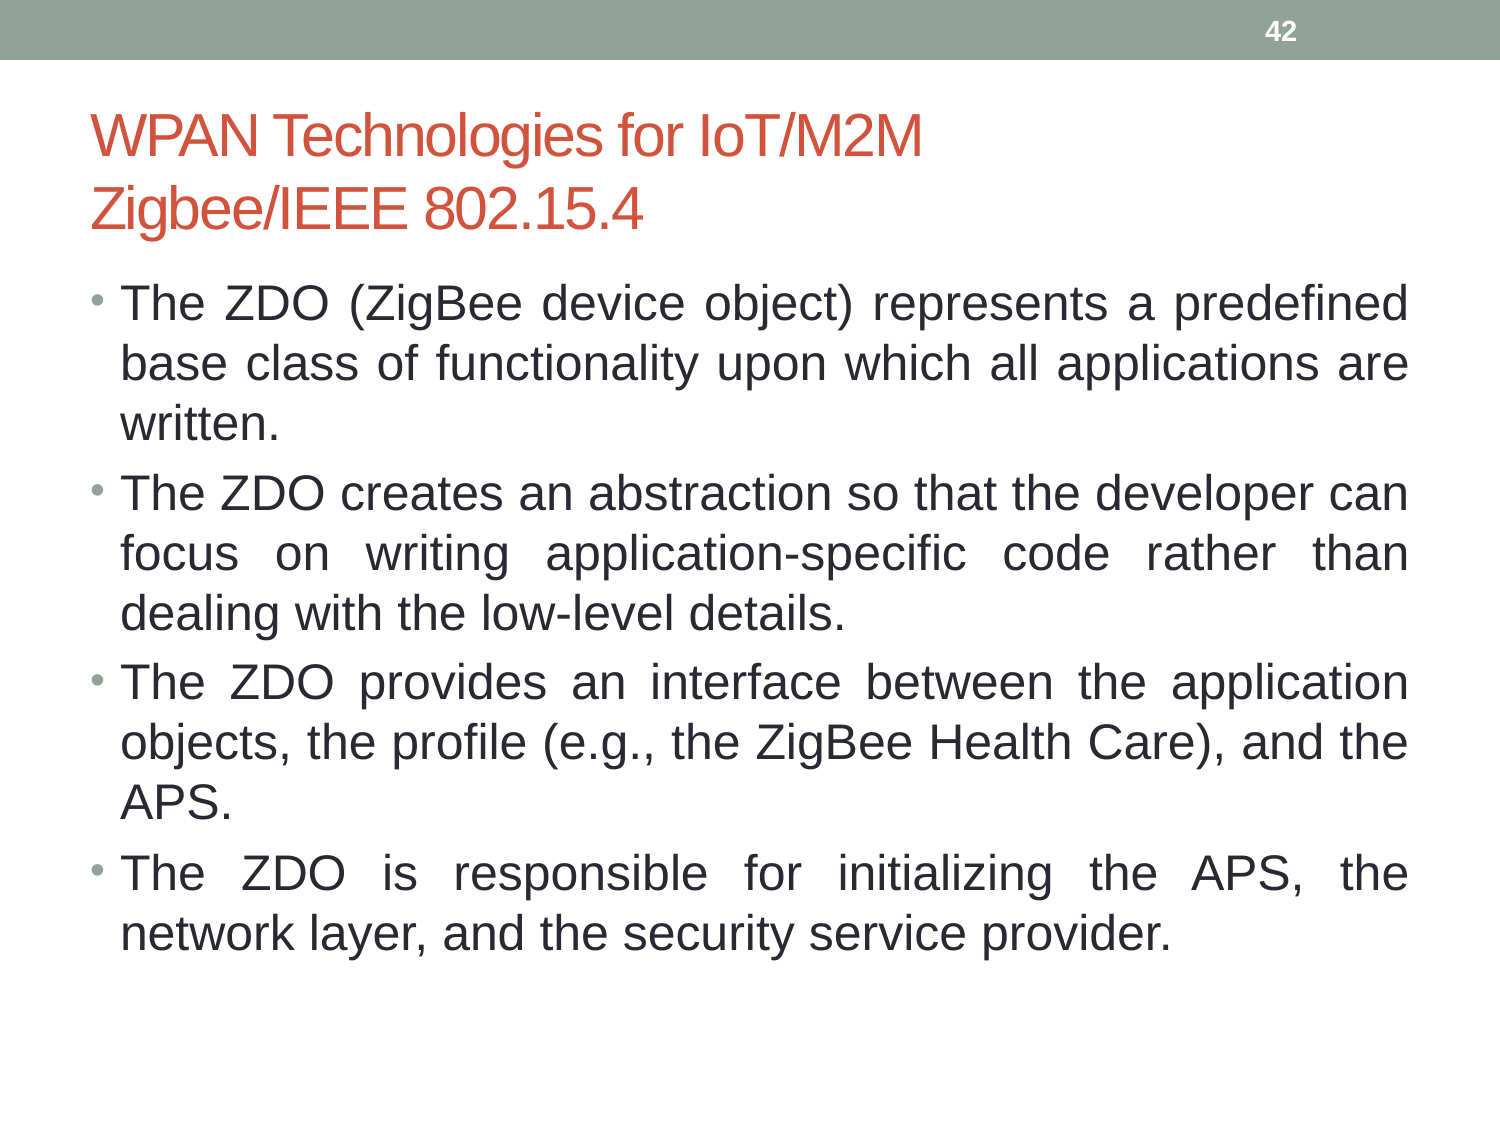

42
# WPAN Technologies for IoT/M2M Zigbee/IEEE 802.15.4
The ZDO (ZigBee device object) represents a predefined base class of functionality upon which all applications are written.
The ZDO creates an abstraction so that the developer can focus on writing application-specific code rather than dealing with the low-level details.
The ZDO provides an interface between the application objects, the profile (e.g., the ZigBee Health Care), and the APS.
The ZDO is responsible for initializing the APS, the network layer, and the security service provider.